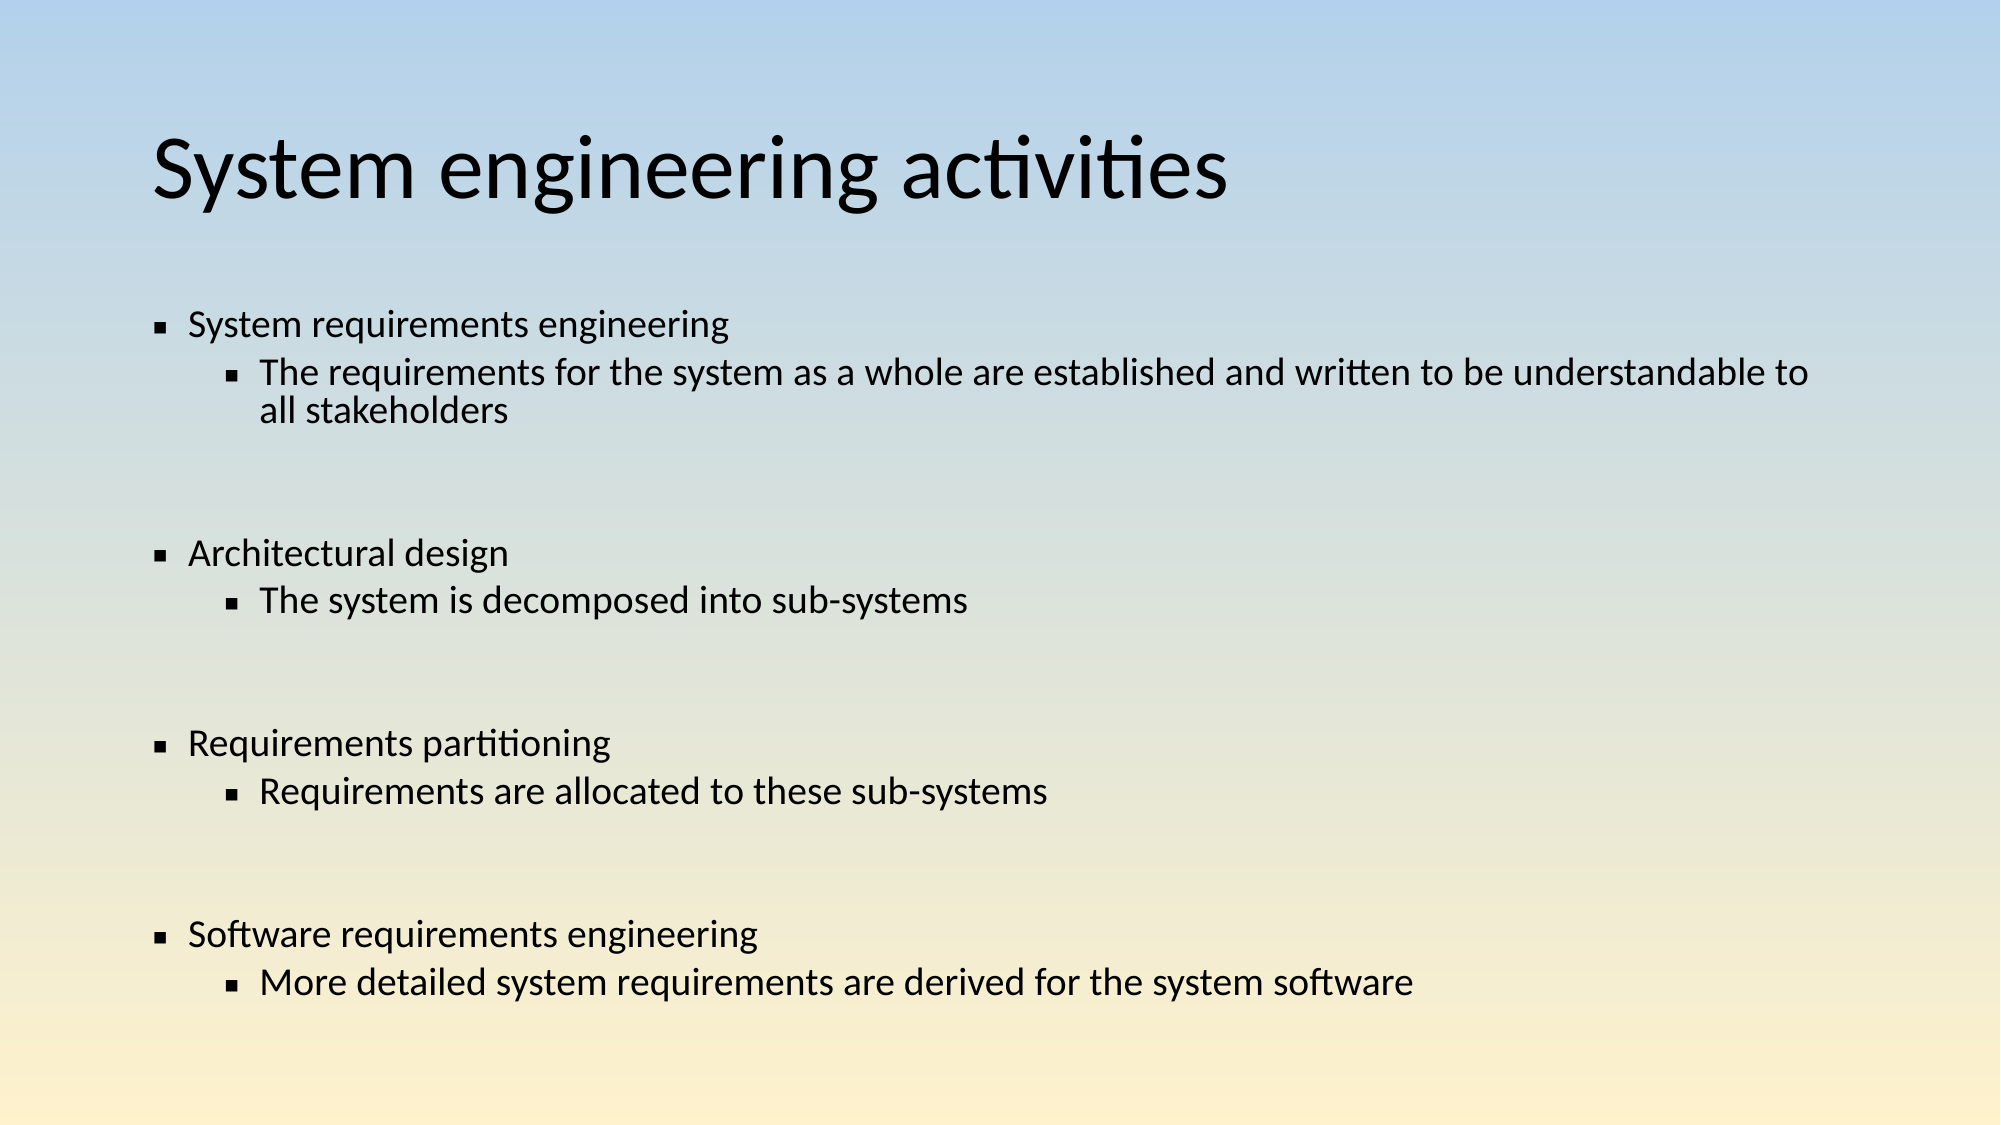

# System engineering activities
System requirements engineering
The requirements for the system as a whole are established and written to be understandable to all stakeholders

Architectural design
The system is decomposed into sub-systems

Requirements partitioning
Requirements are allocated to these sub-systems

Software requirements engineering
More detailed system requirements are derived for the system software